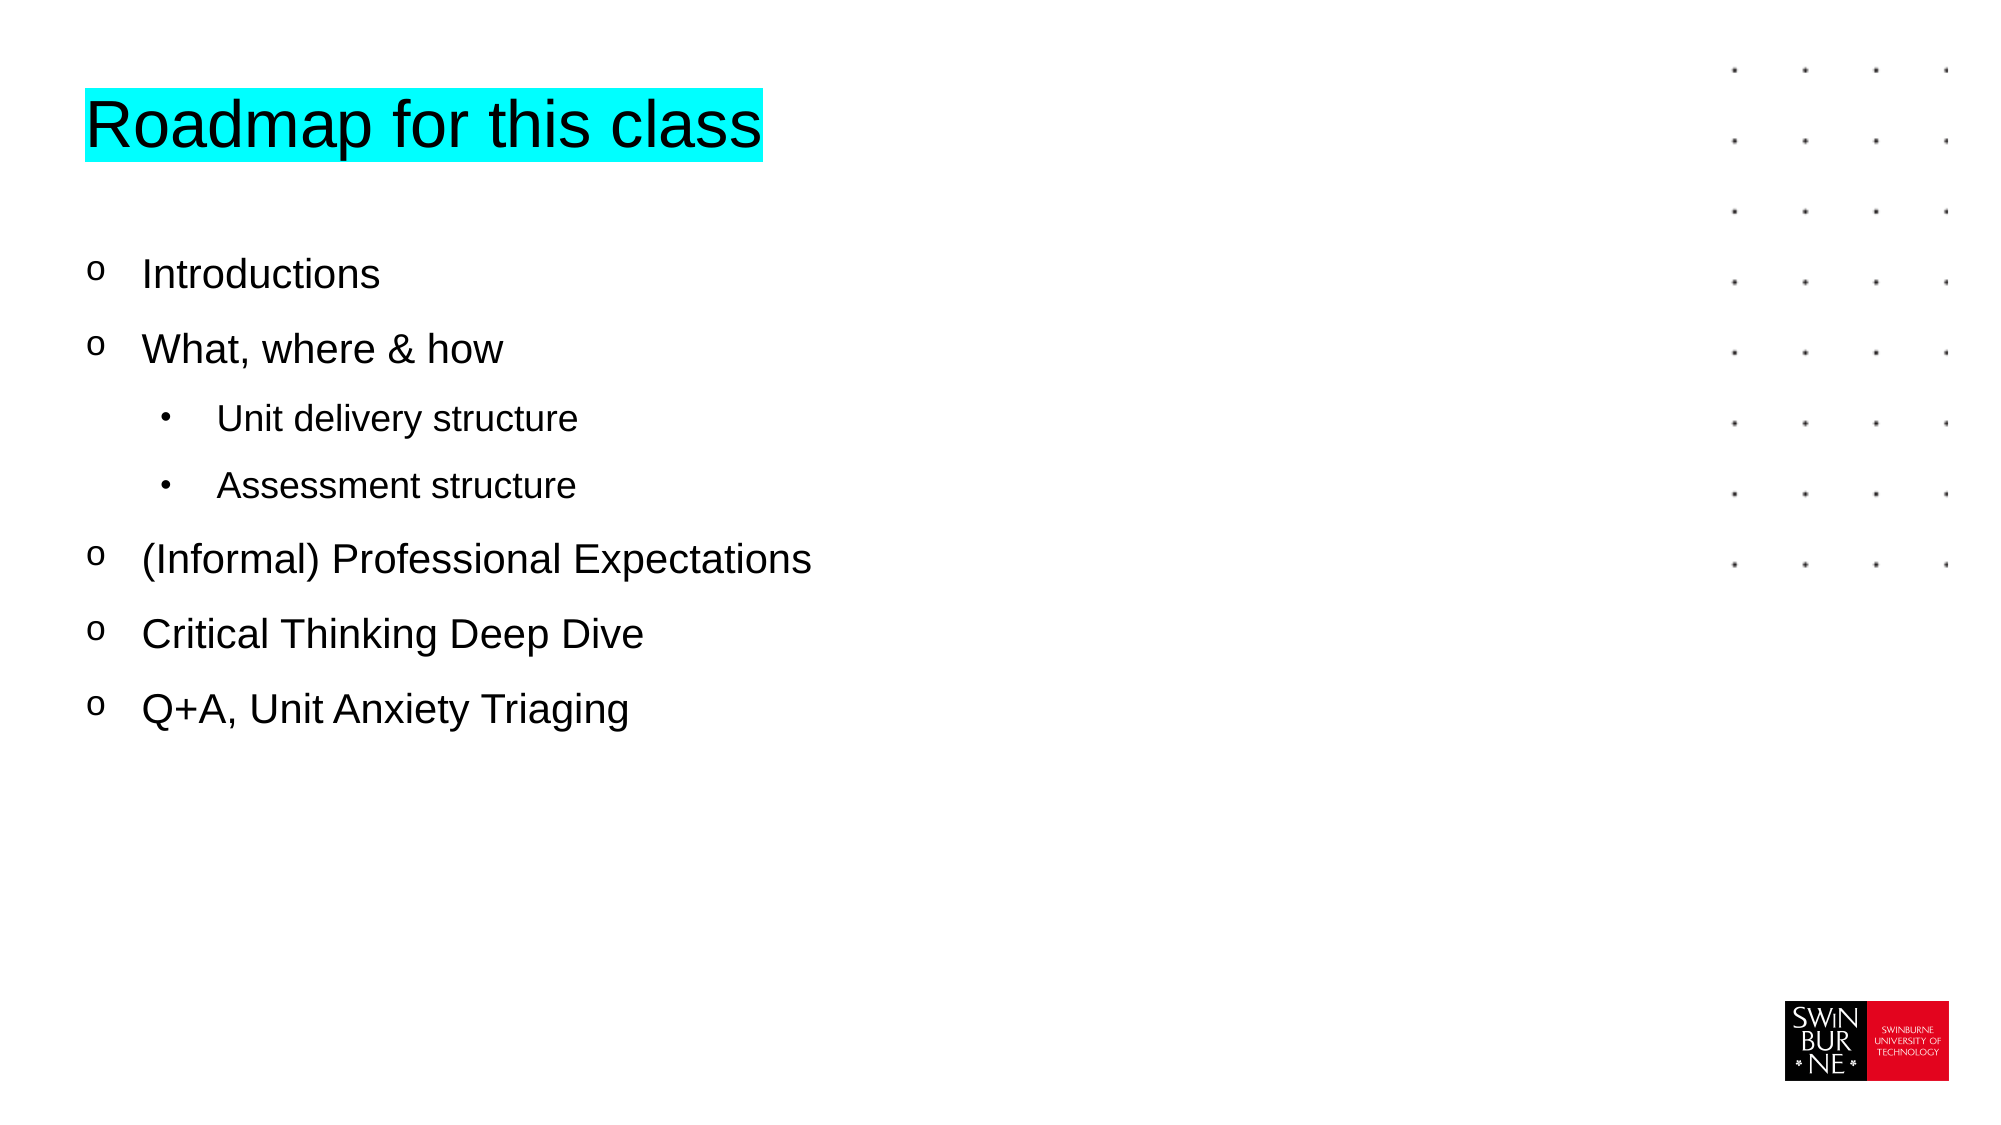

# Roadmap for this class
Introductions
What, where & how
Unit delivery structure
Assessment structure
(Informal) Professional Expectations
Critical Thinking Deep Dive
Q+A, Unit Anxiety Triaging